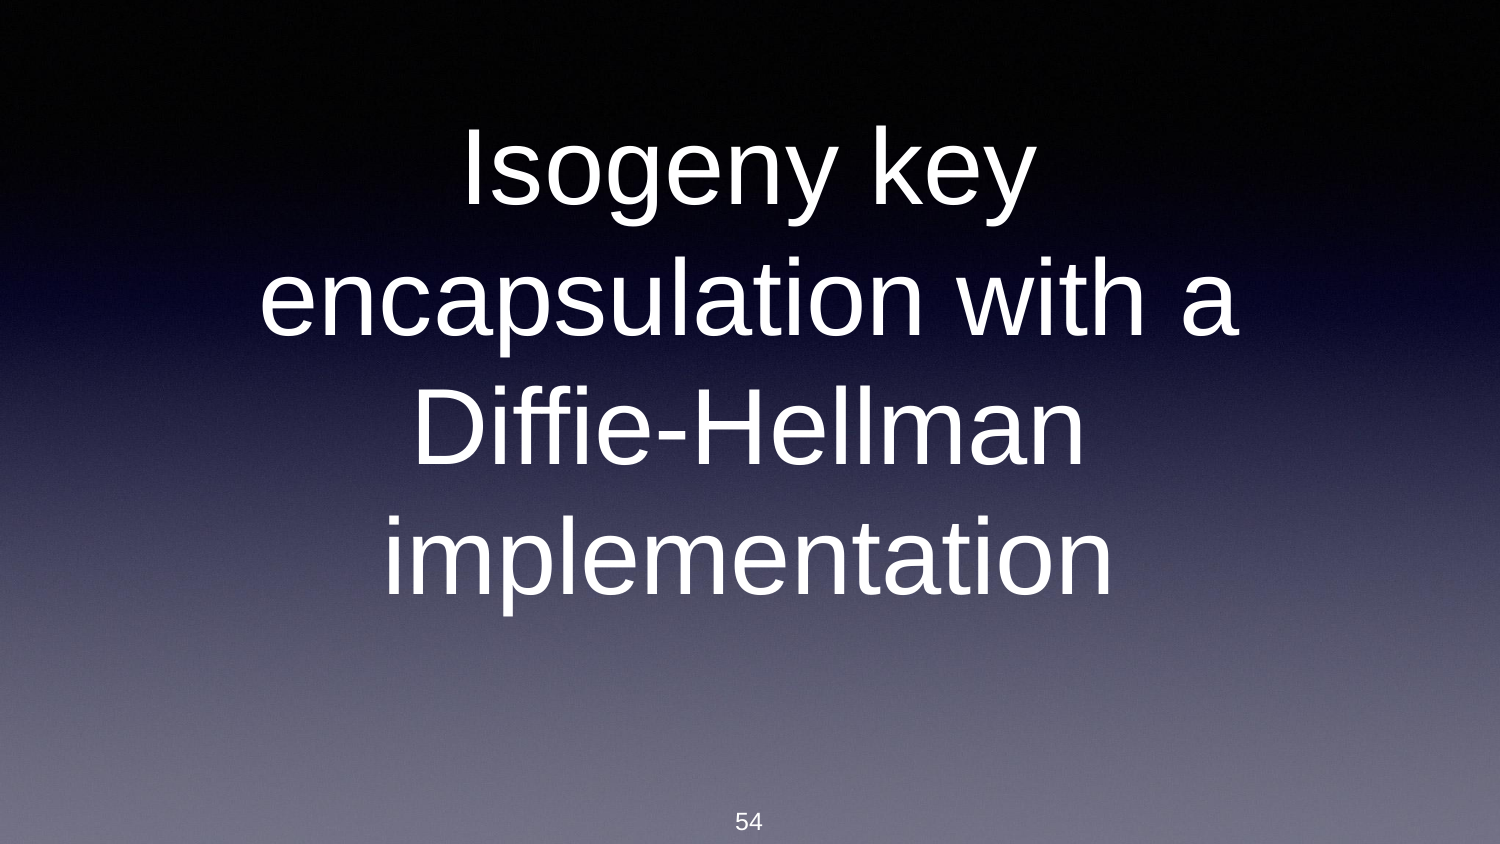

# Isogeny key encapsulation with a Diffie-Hellman implementation
54